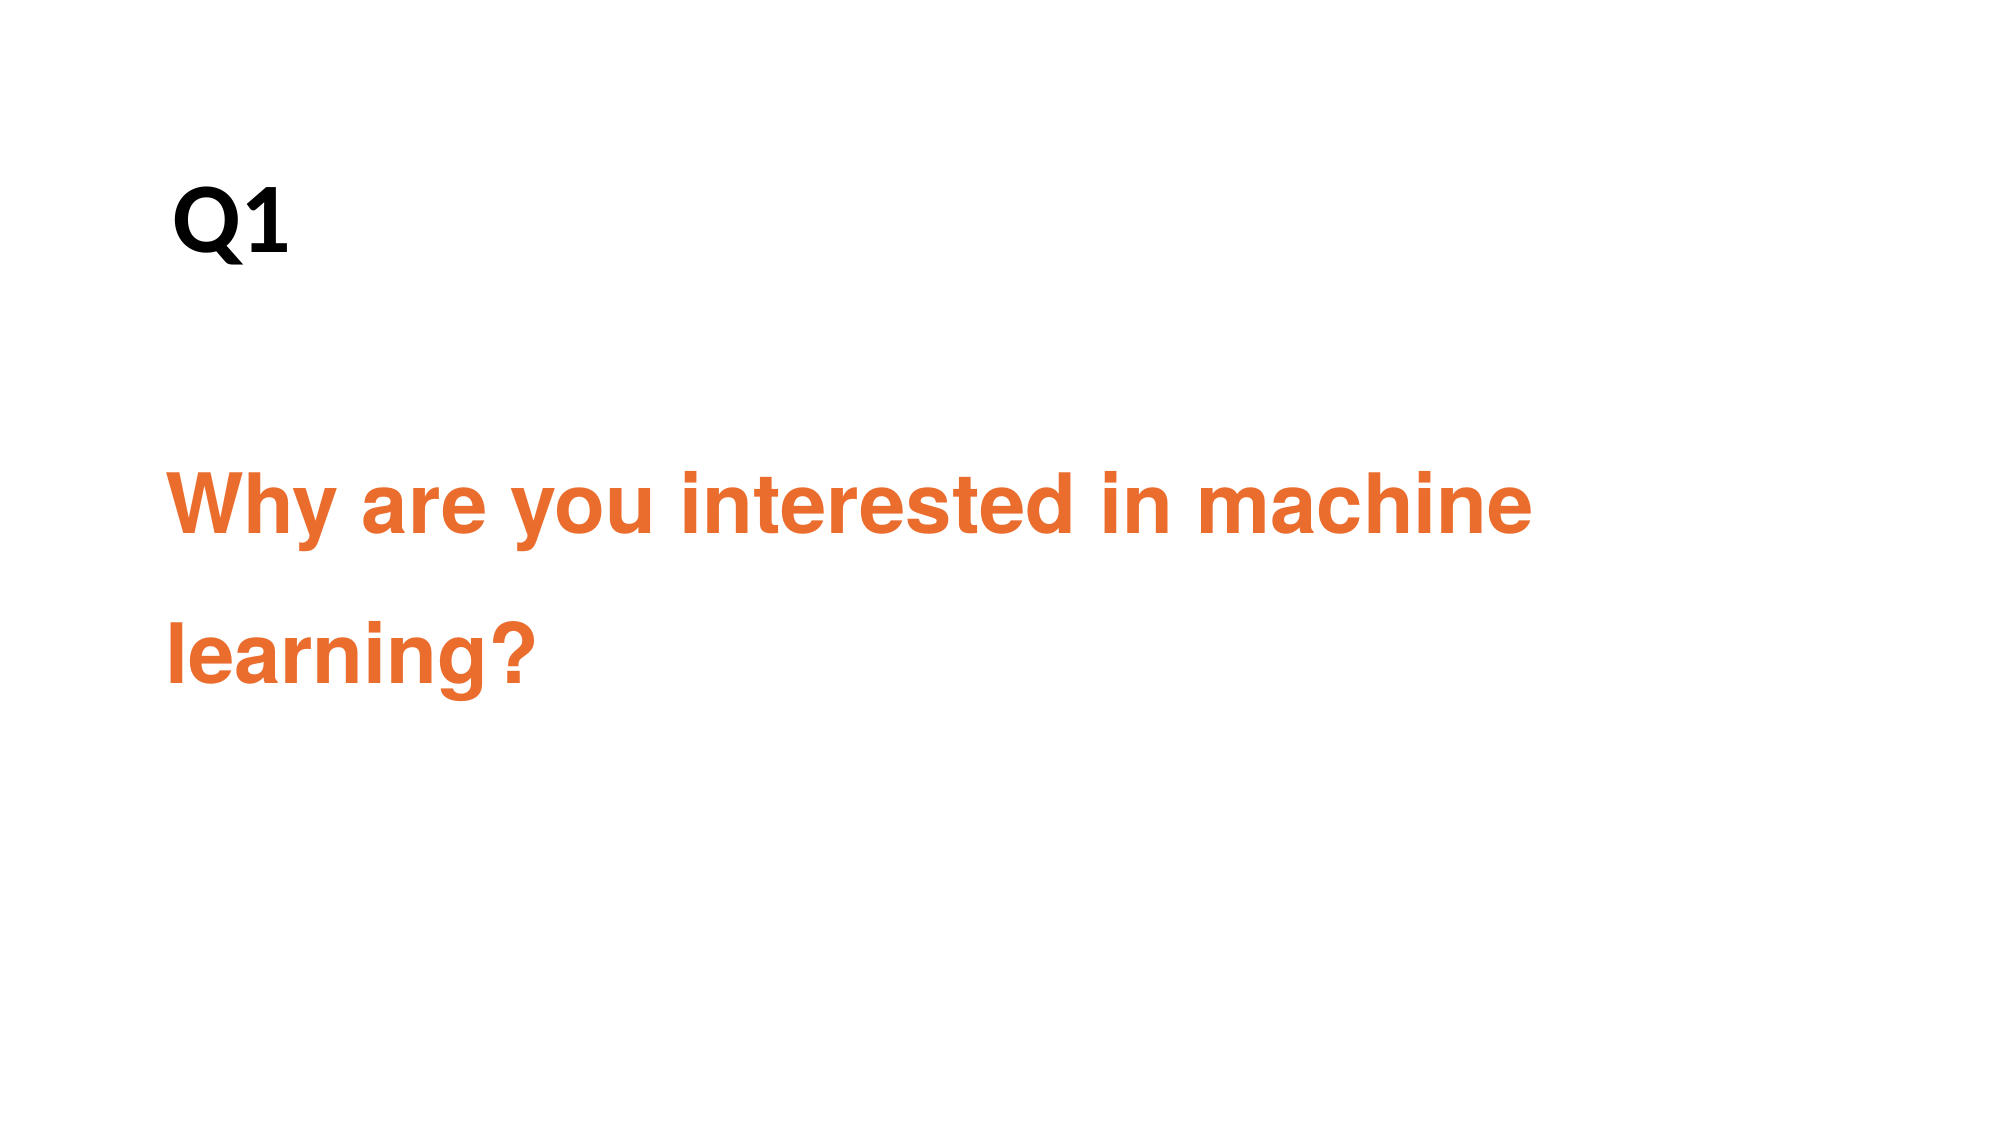

Q1
Why are you interested in machine learning?